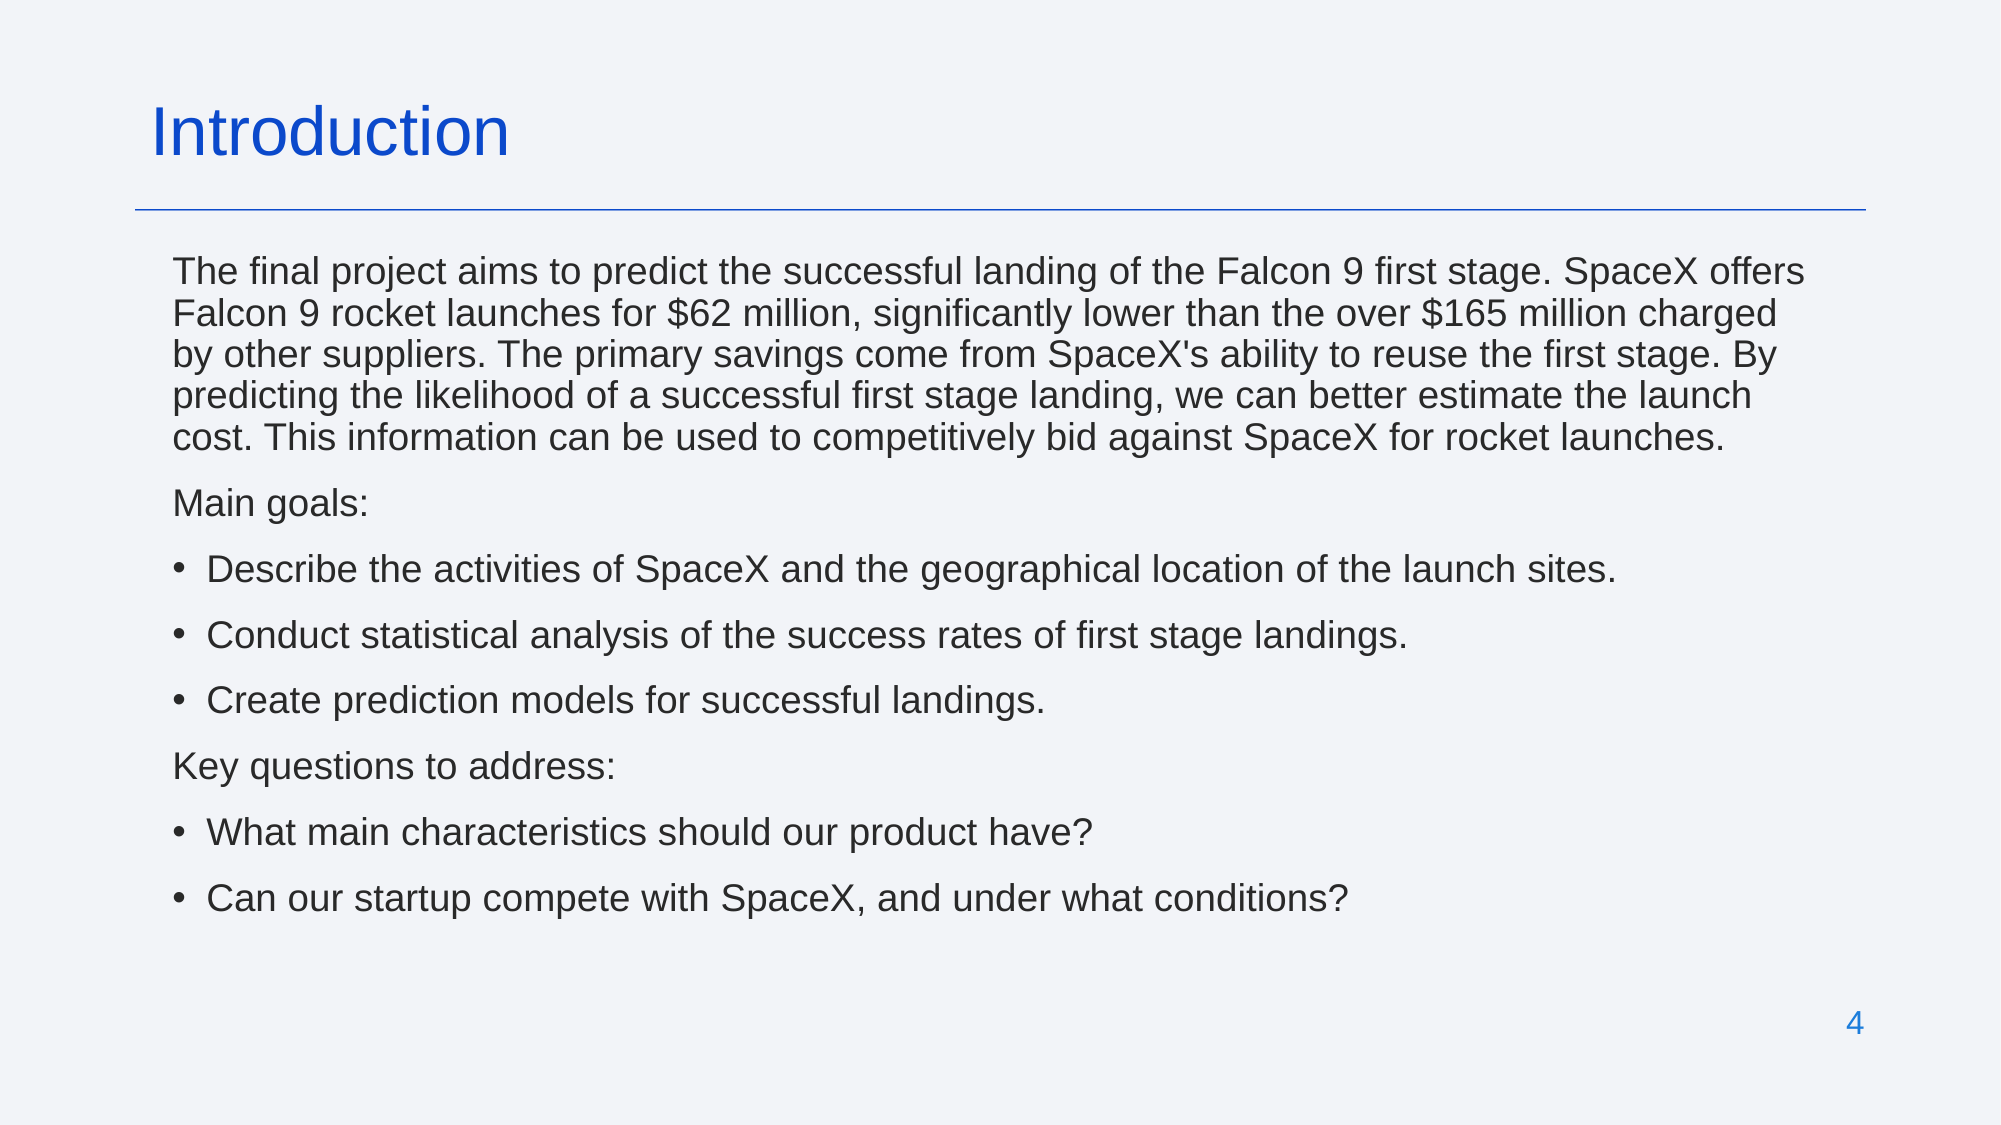

Introduction
The final project aims to predict the successful landing of the Falcon 9 first stage. SpaceX offers Falcon 9 rocket launches for $62 million, significantly lower than the over $165 million charged by other suppliers. The primary savings come from SpaceX's ability to reuse the first stage. By predicting the likelihood of a successful first stage landing, we can better estimate the launch cost. This information can be used to competitively bid against SpaceX for rocket launches.
Main goals:
Describe the activities of SpaceX and the geographical location of the launch sites.
Conduct statistical analysis of the success rates of first stage landings.
Create prediction models for successful landings.
Key questions to address:
What main characteristics should our product have?
Can our startup compete with SpaceX, and under what conditions?

4